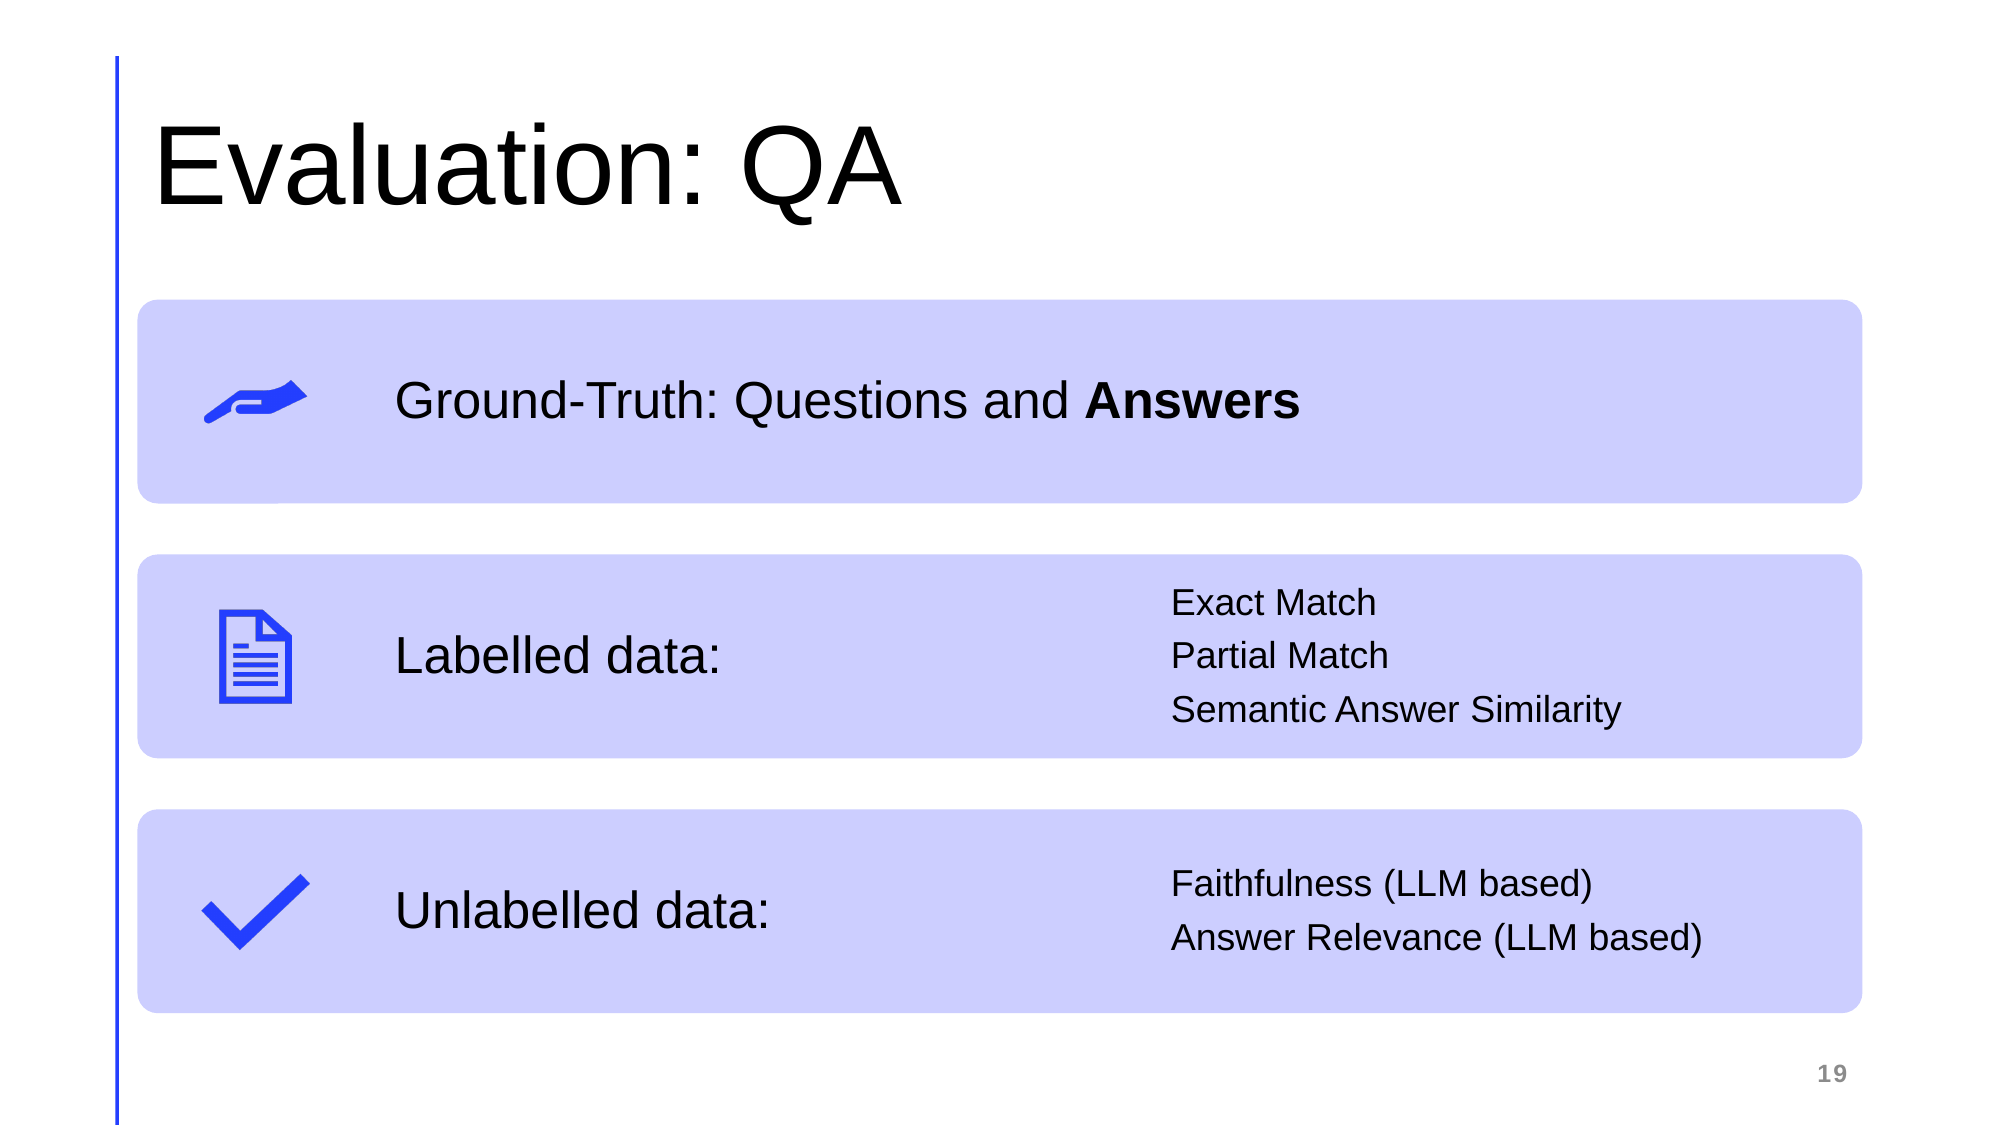

# Evaluation: QA
Ground-Truth: Questions and Answers
Labelled data:
Exact Match
Partial Match
Semantic Answer Similarity
Unlabelled data:
Faithfulness (LLM based)
Answer Relevance (LLM based)
19